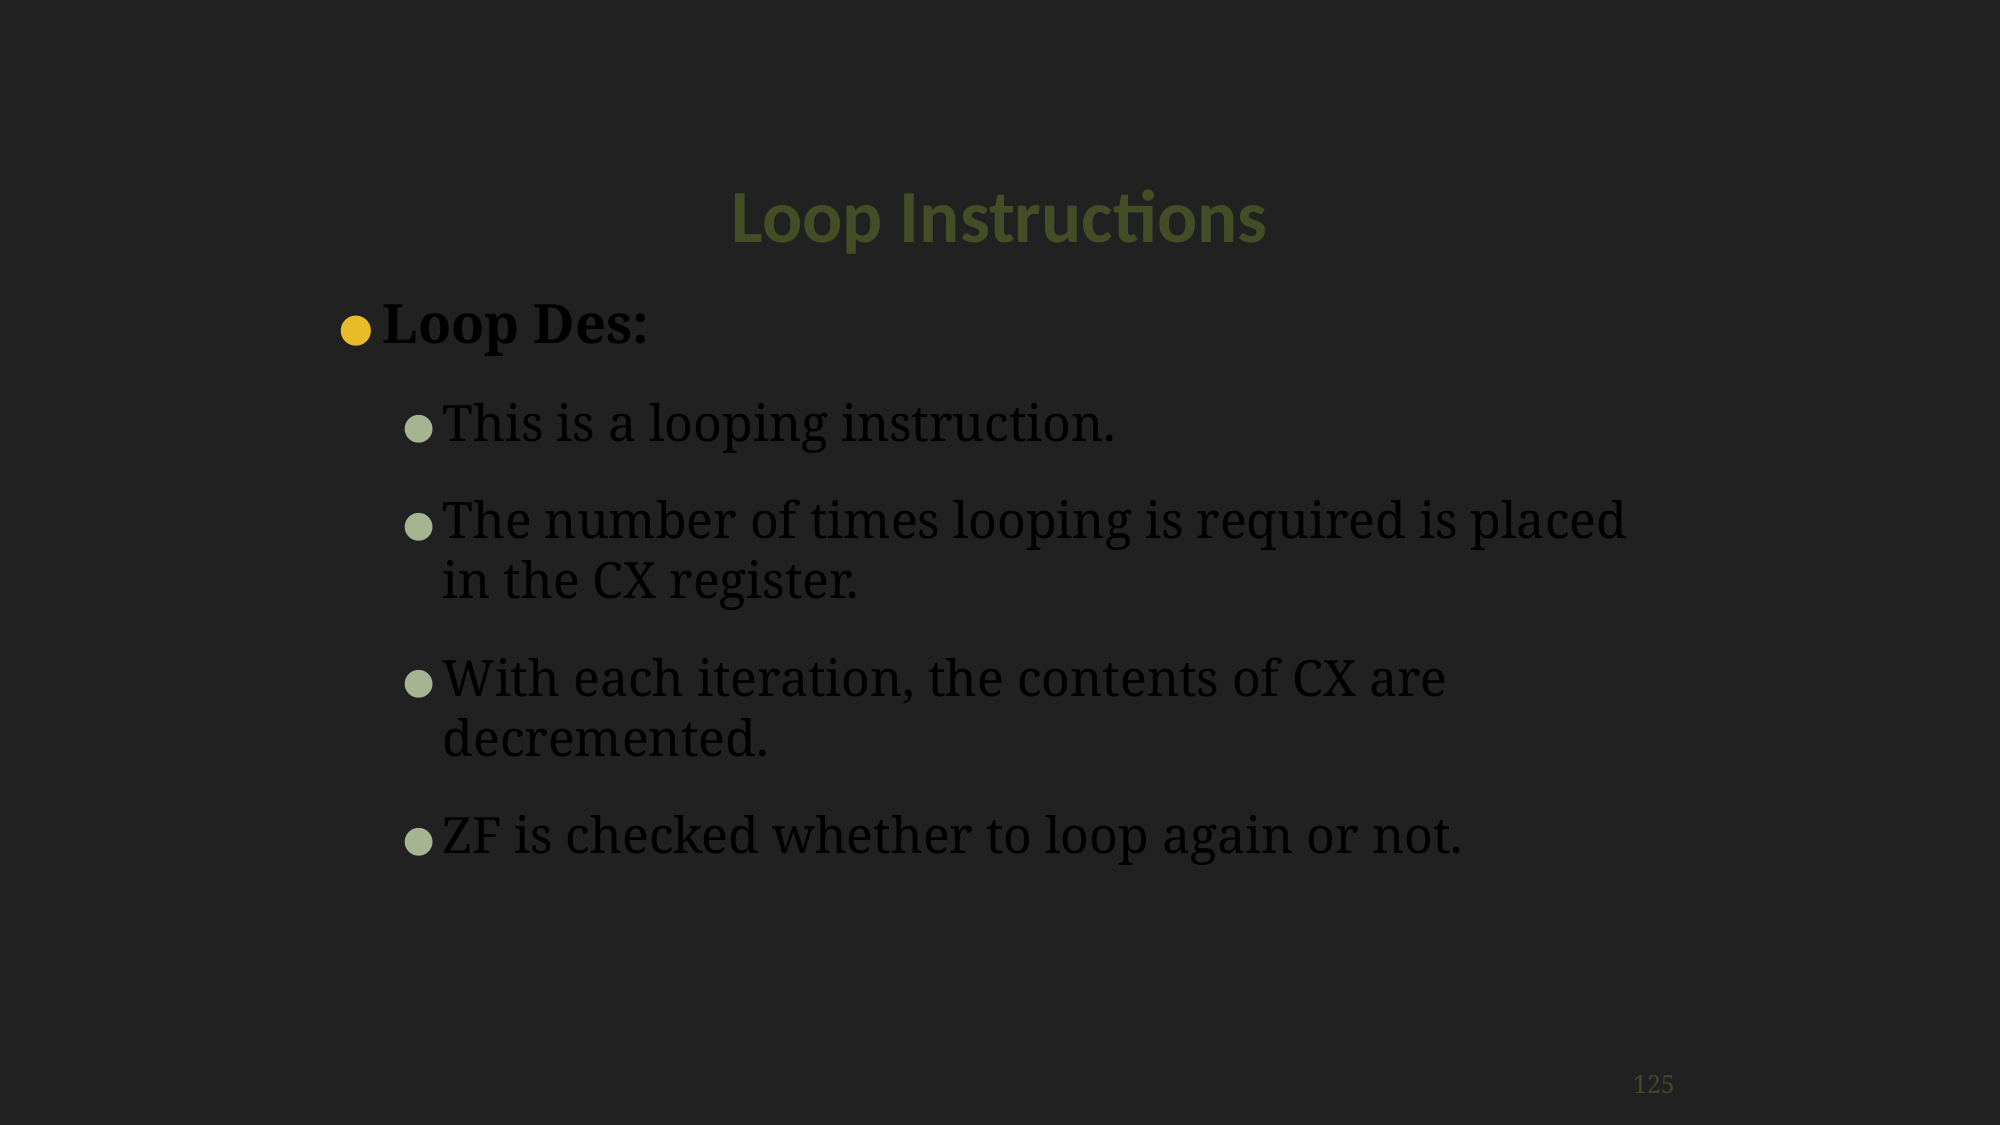

Loop Instructions
Loop Des:
This is a looping instruction.
The number of times looping is required is placed in the CX register.
With each iteration, the contents of CX are decremented.
ZF is checked whether to loop again or not.
125